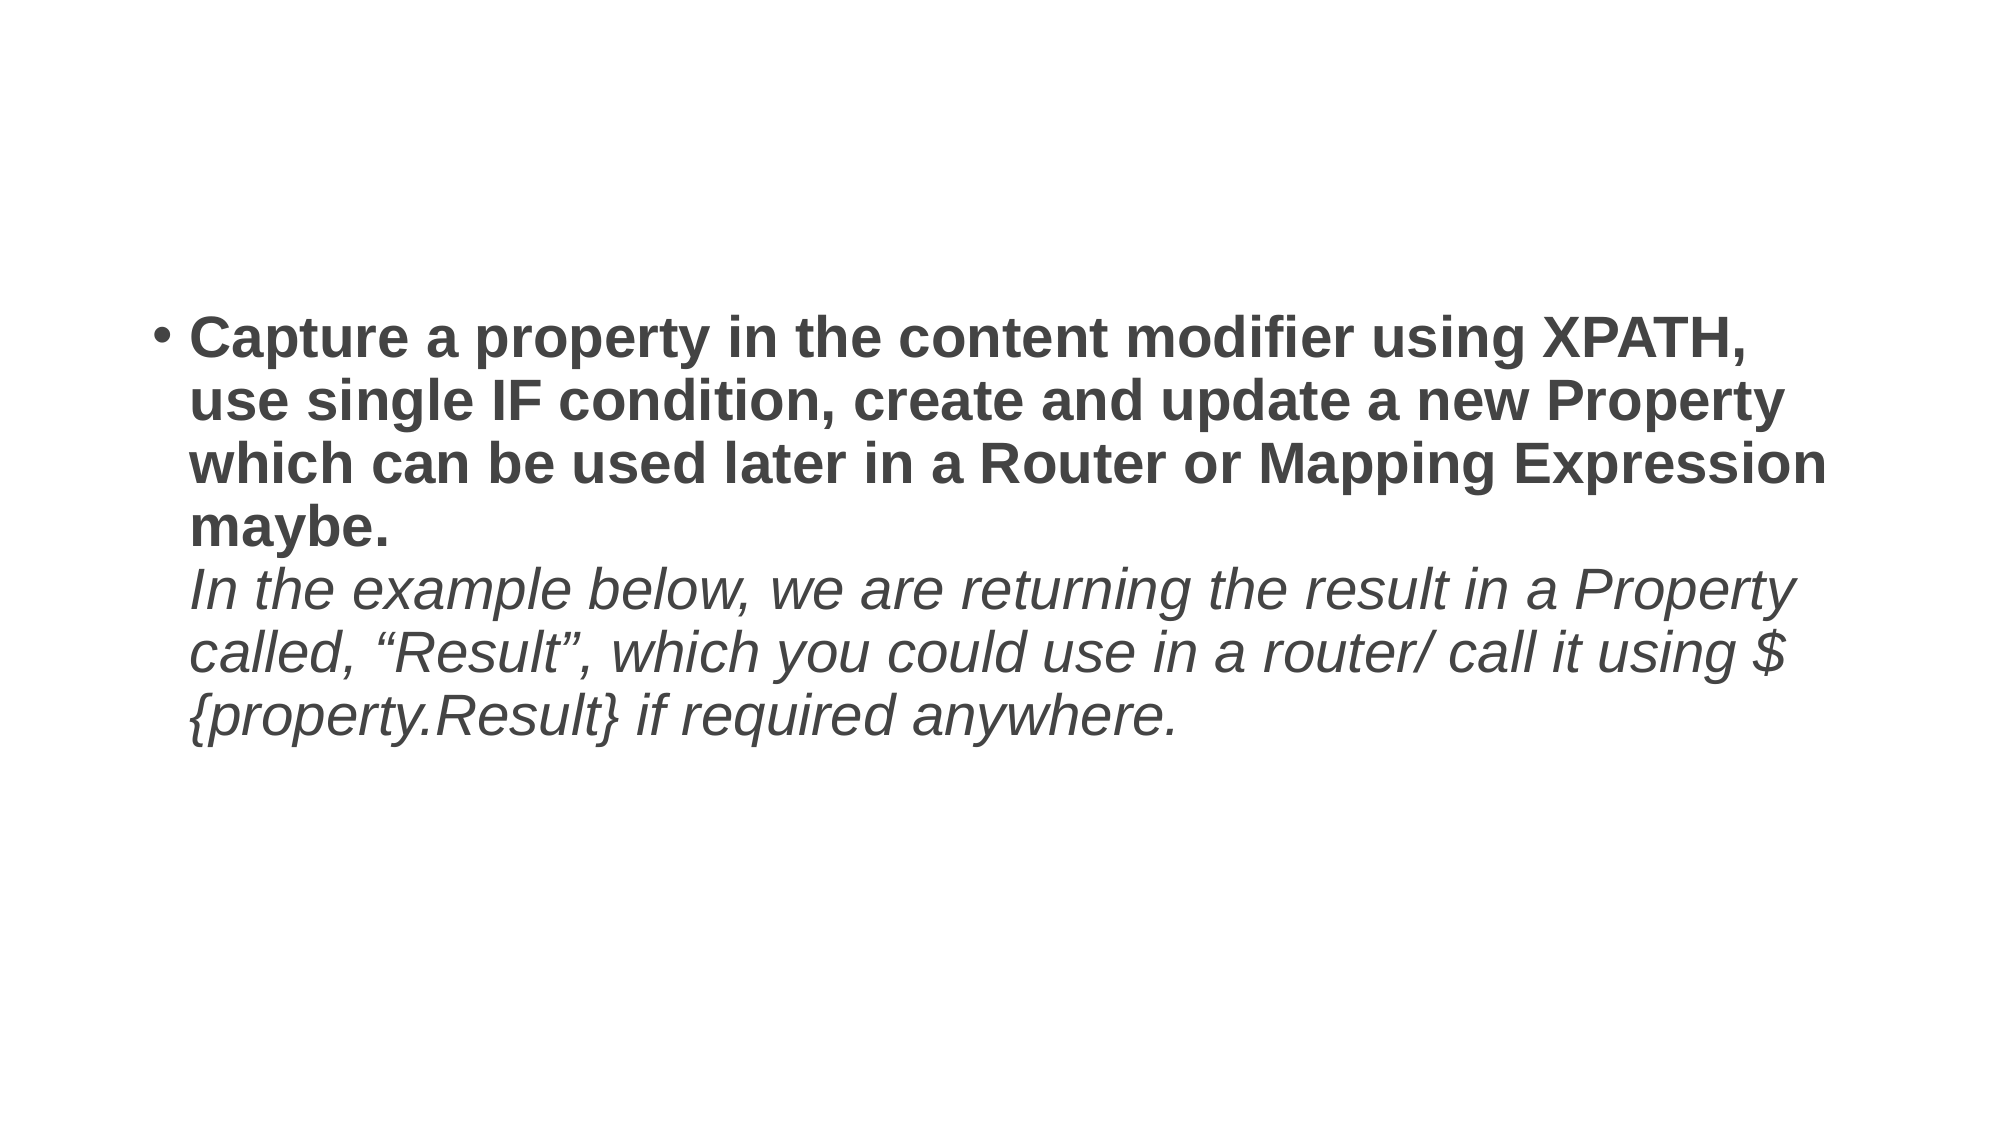

#
Capture a property in the content modifier using XPATH, use single IF condition, create and update a new Property which can be used later in a Router or Mapping Expression maybe.
In the example below, we are returning the result in a Property called, “Result”, which you could use in a router/ call it using ${property.Result} if required anywhere.